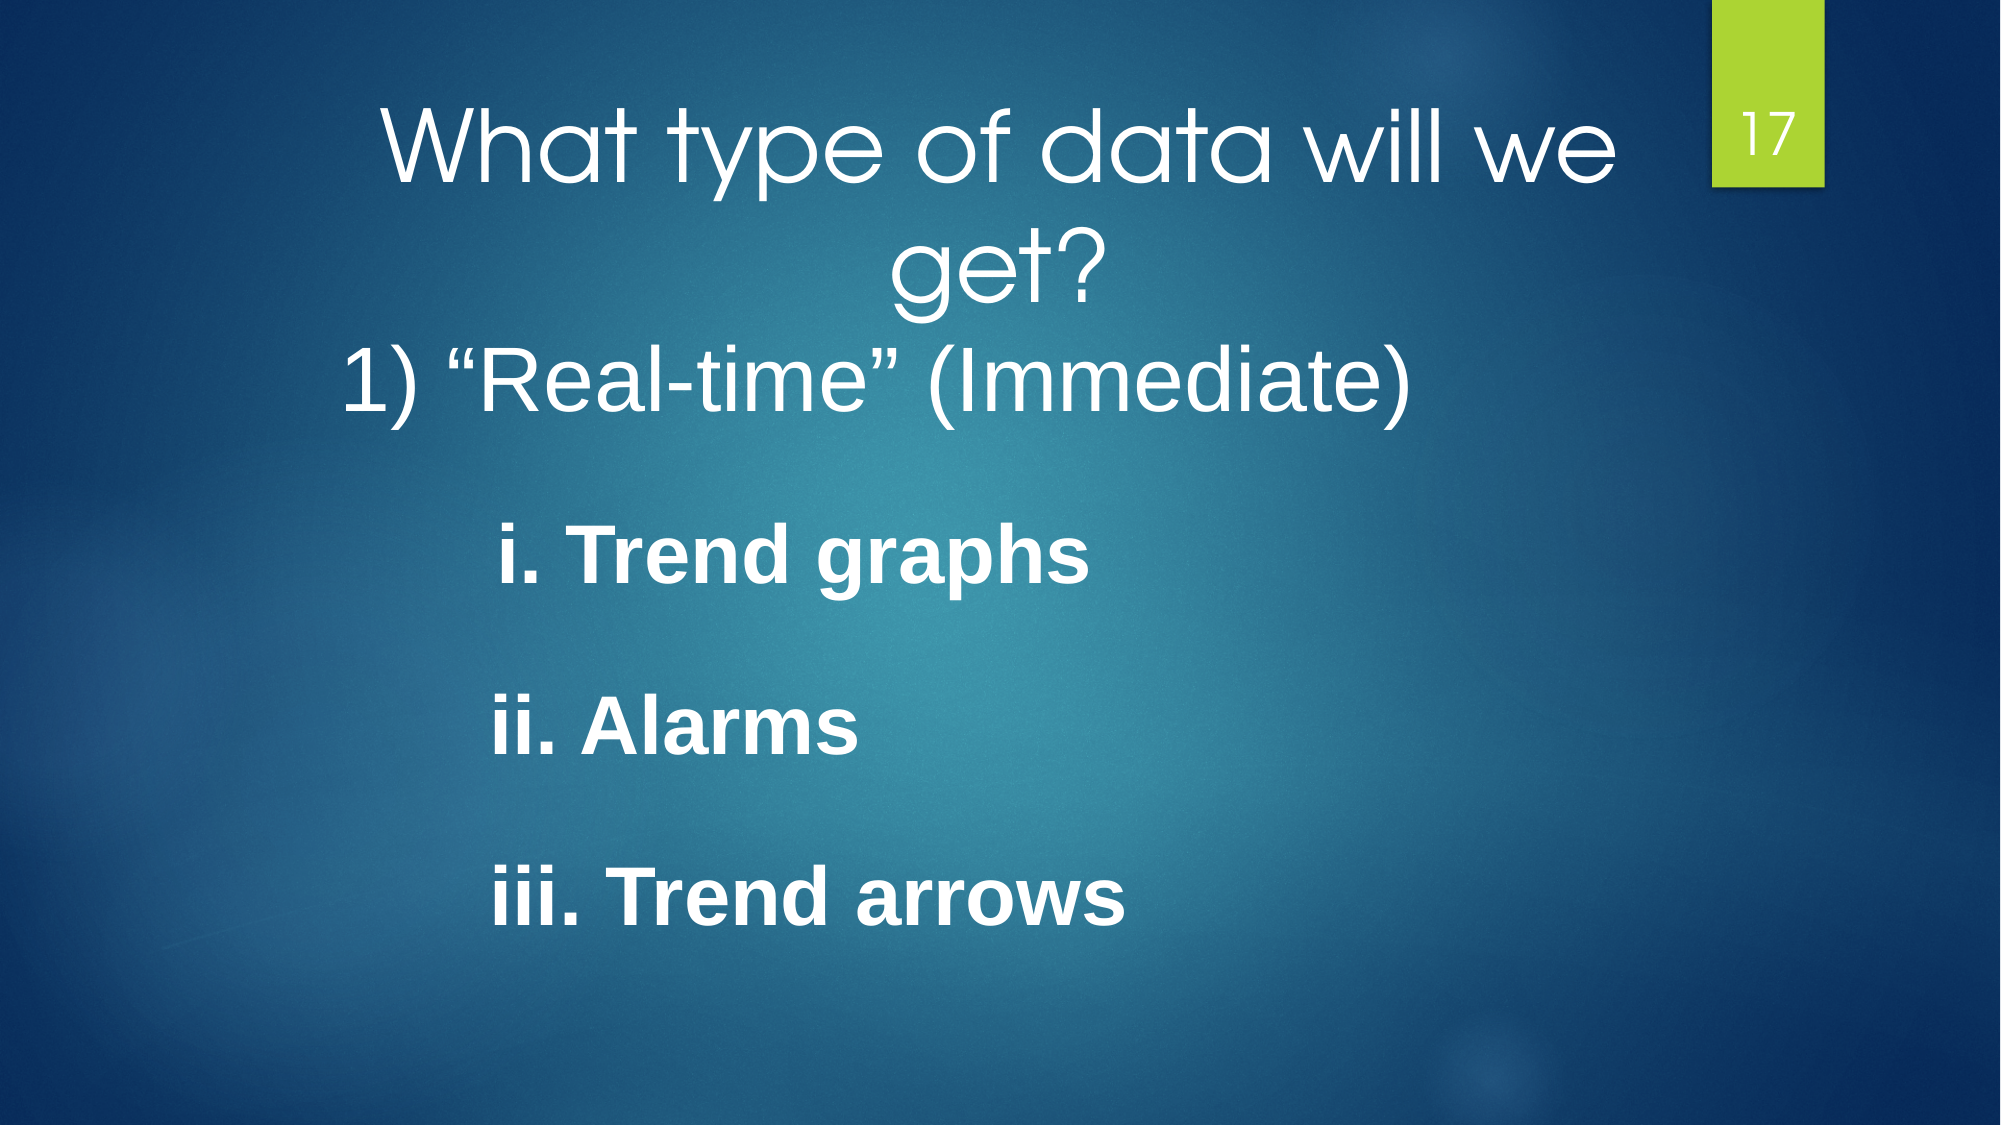

17
What type of data will we get?
 “Real-time” (Immediate)
	i. Trend graphs
ii. Alarms
iii. Trend arrows